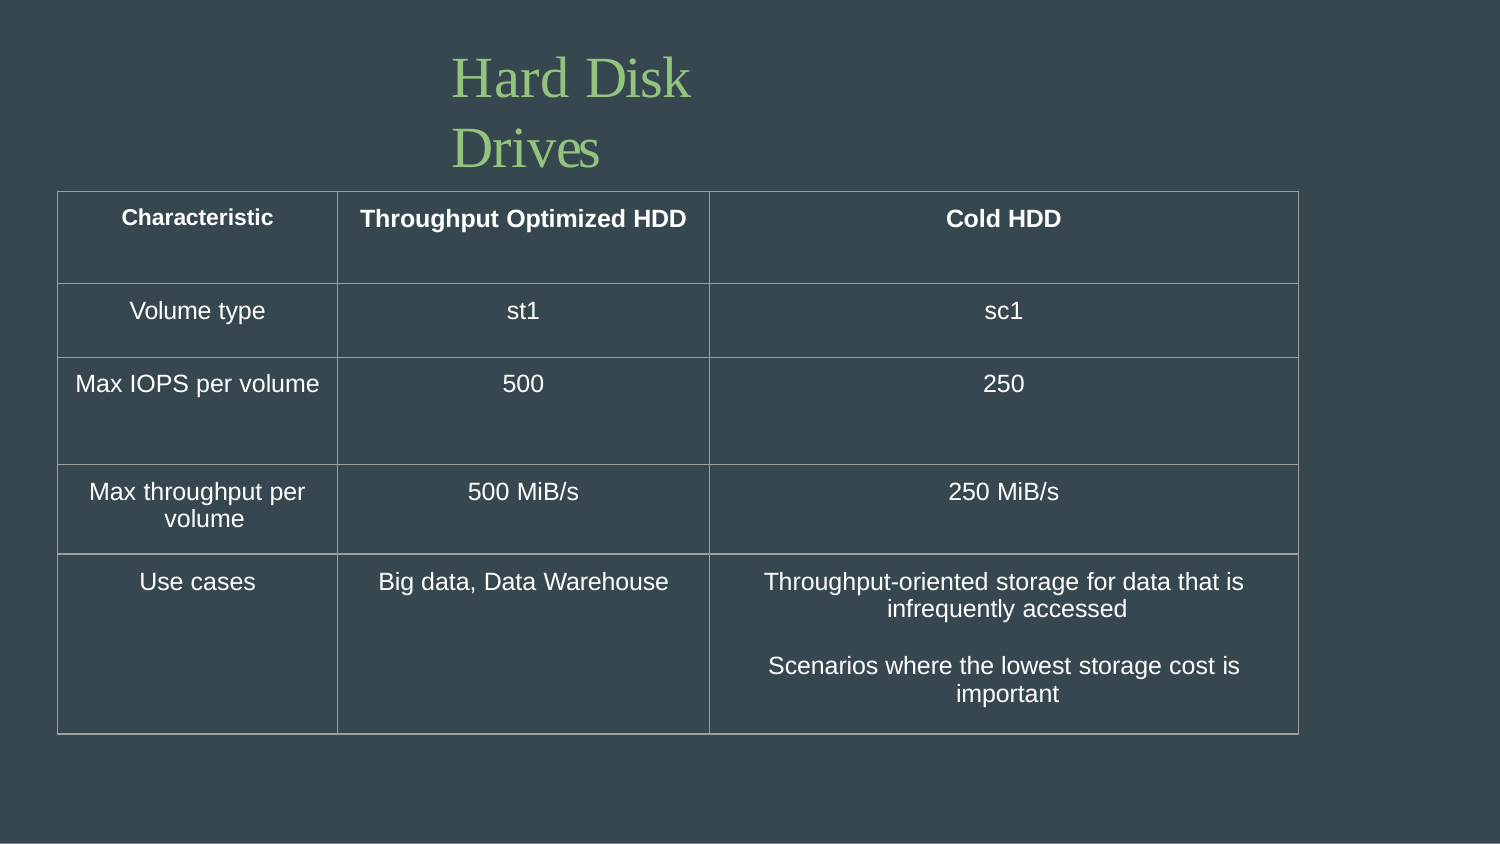

# Hard Disk Drives
| Characteristic | Throughput Optimized HDD | Cold HDD |
| --- | --- | --- |
| Volume type | st1 | sc1 |
| Max IOPS per volume | 500 | 250 |
| Max throughput per volume | 500 MiB/s | 250 MiB/s |
| Use cases | Big data, Data Warehouse | Throughput-oriented storage for data that is infrequently accessed Scenarios where the lowest storage cost is important |